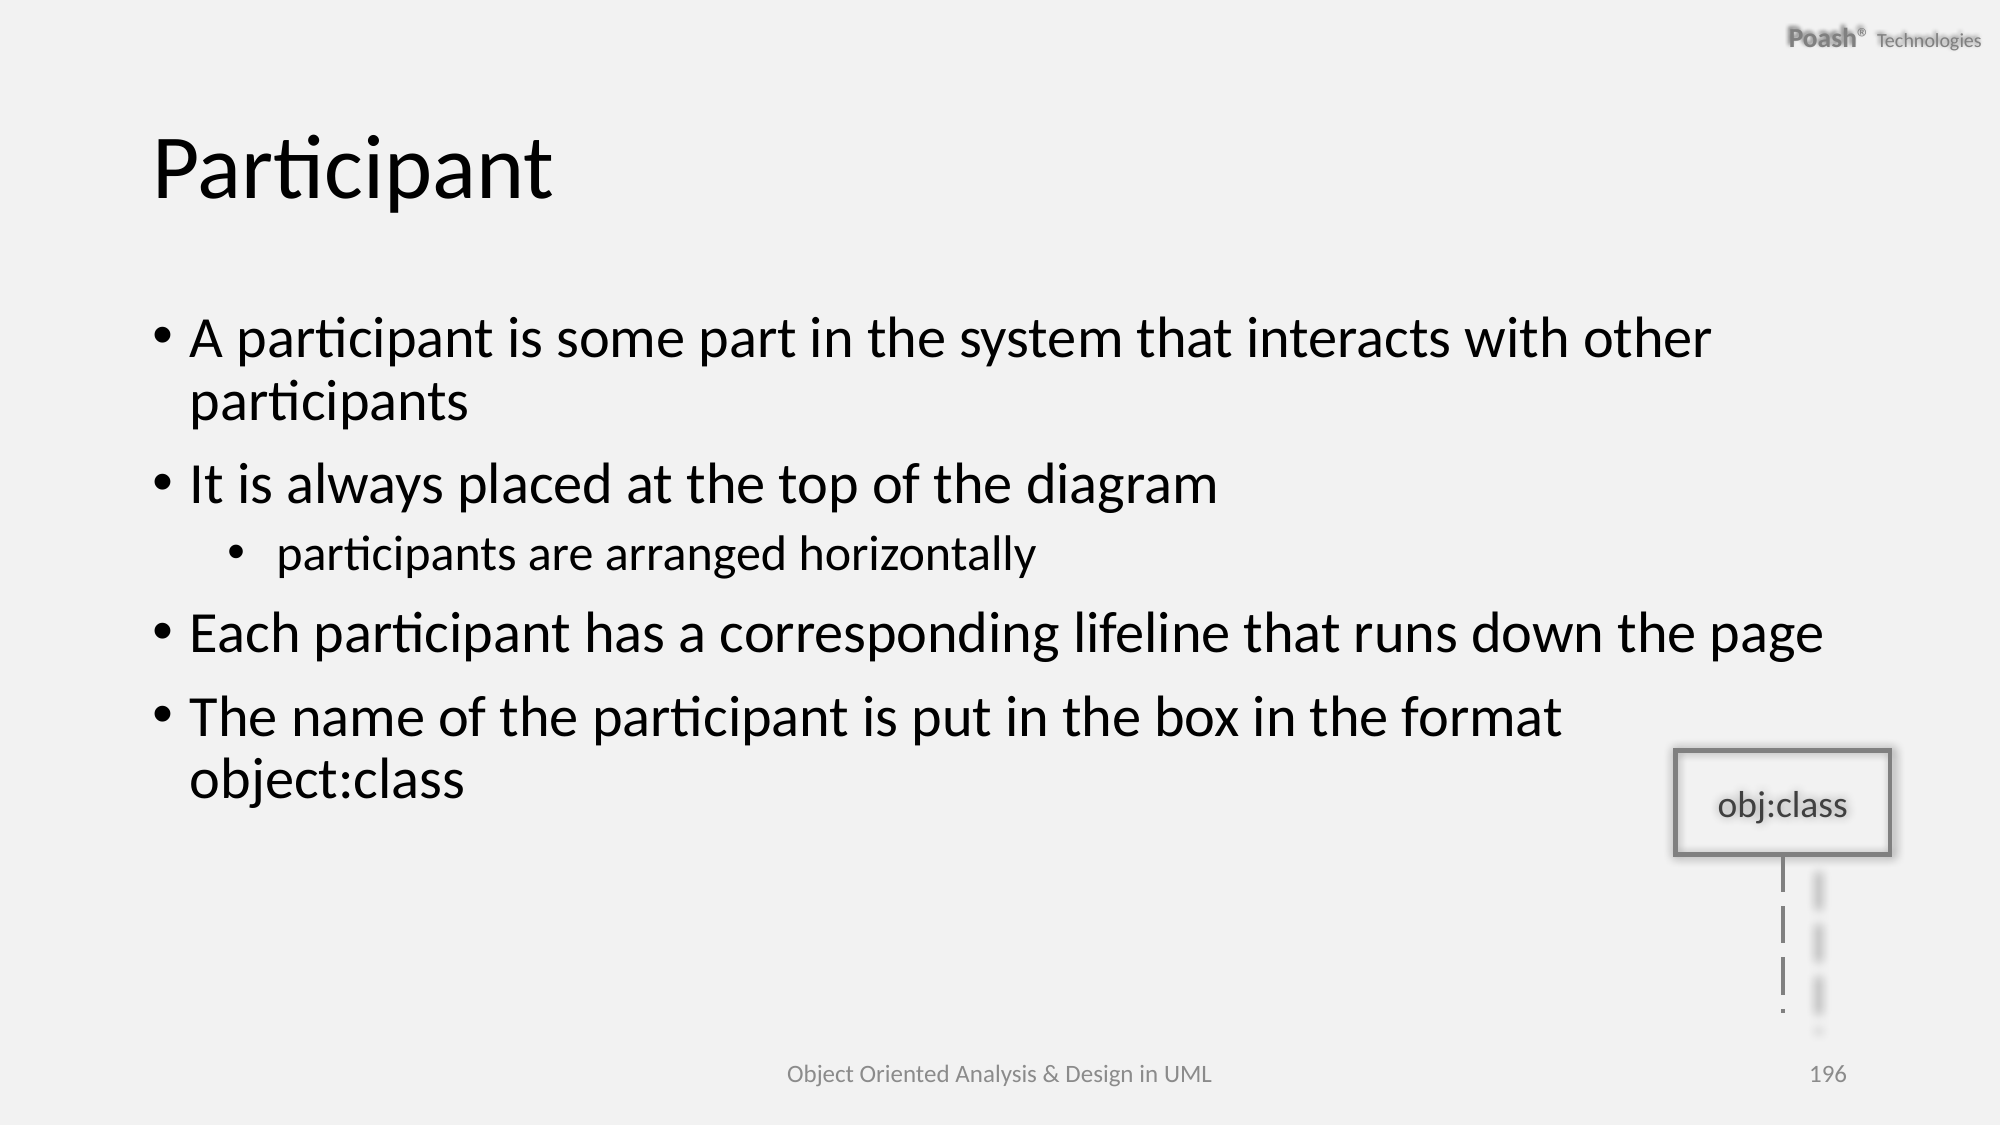

# Participant
A participant is some part in the system that interacts with other participants
It is always placed at the top of the diagram
 participants are arranged horizontally
Each participant has a corresponding lifeline that runs down the page
The name of the participant is put in the box in the format object:class
obj:class
Object Oriented Analysis & Design in UML
196